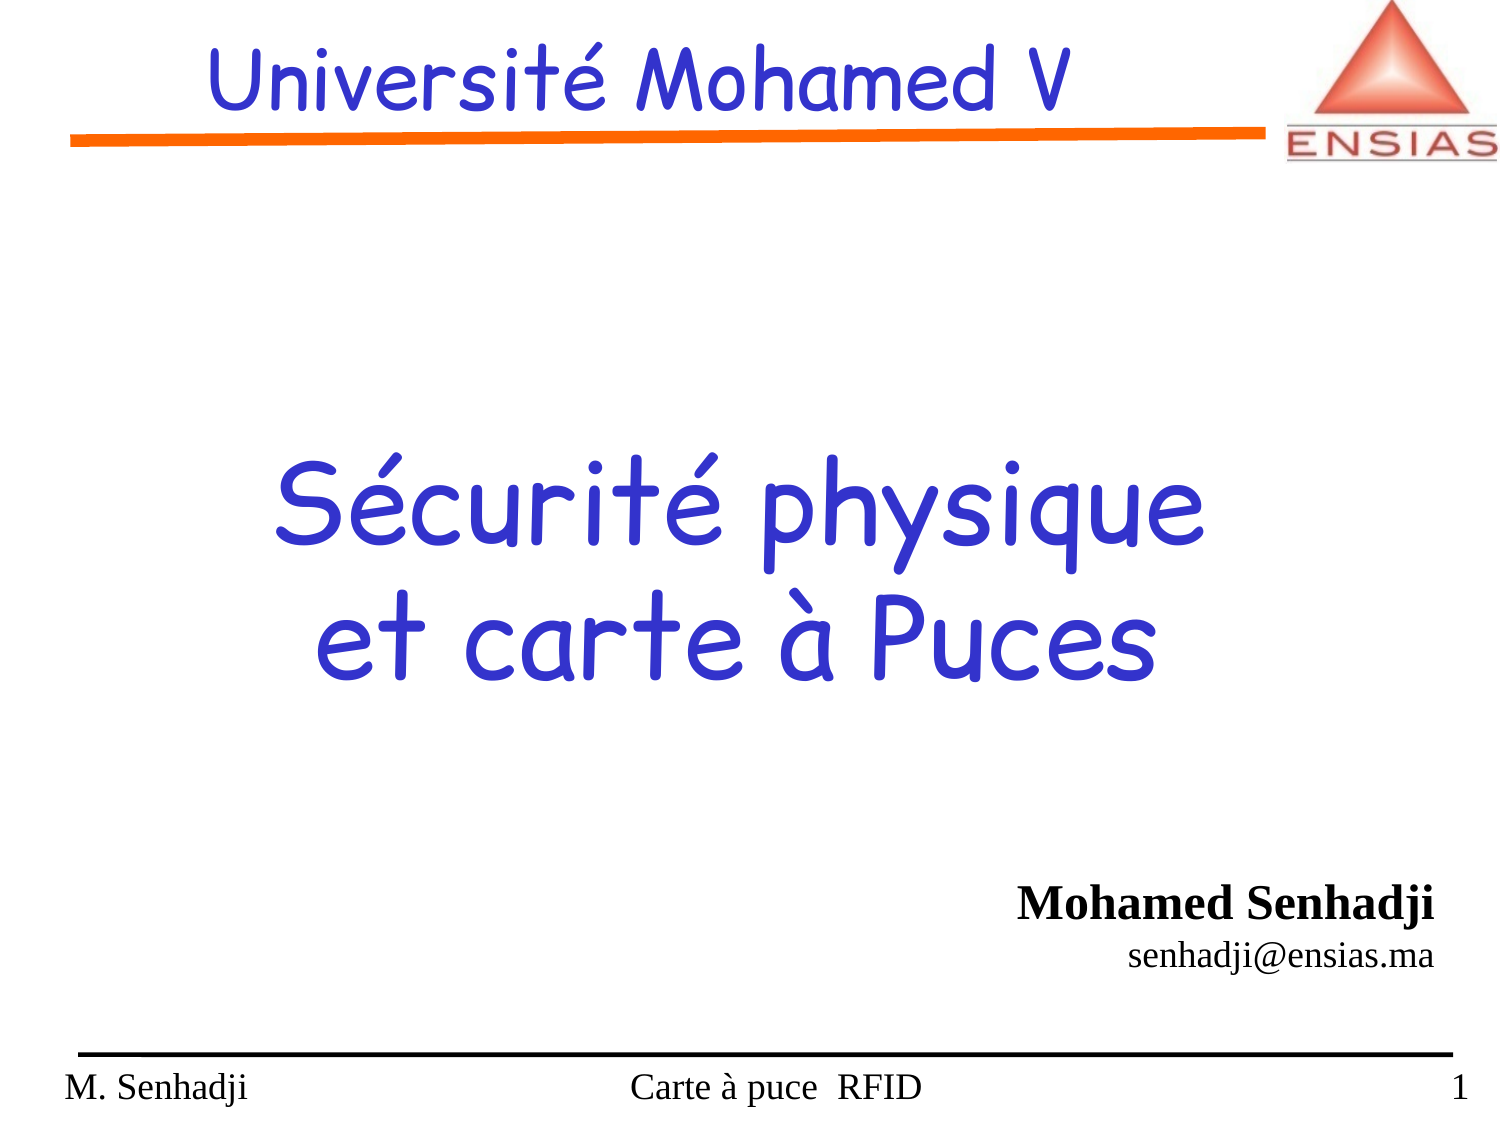

# Université Mohamed V
Sécurité physique et carte à Puces
Mohamed Senhadji
senhadji@ensias.ma